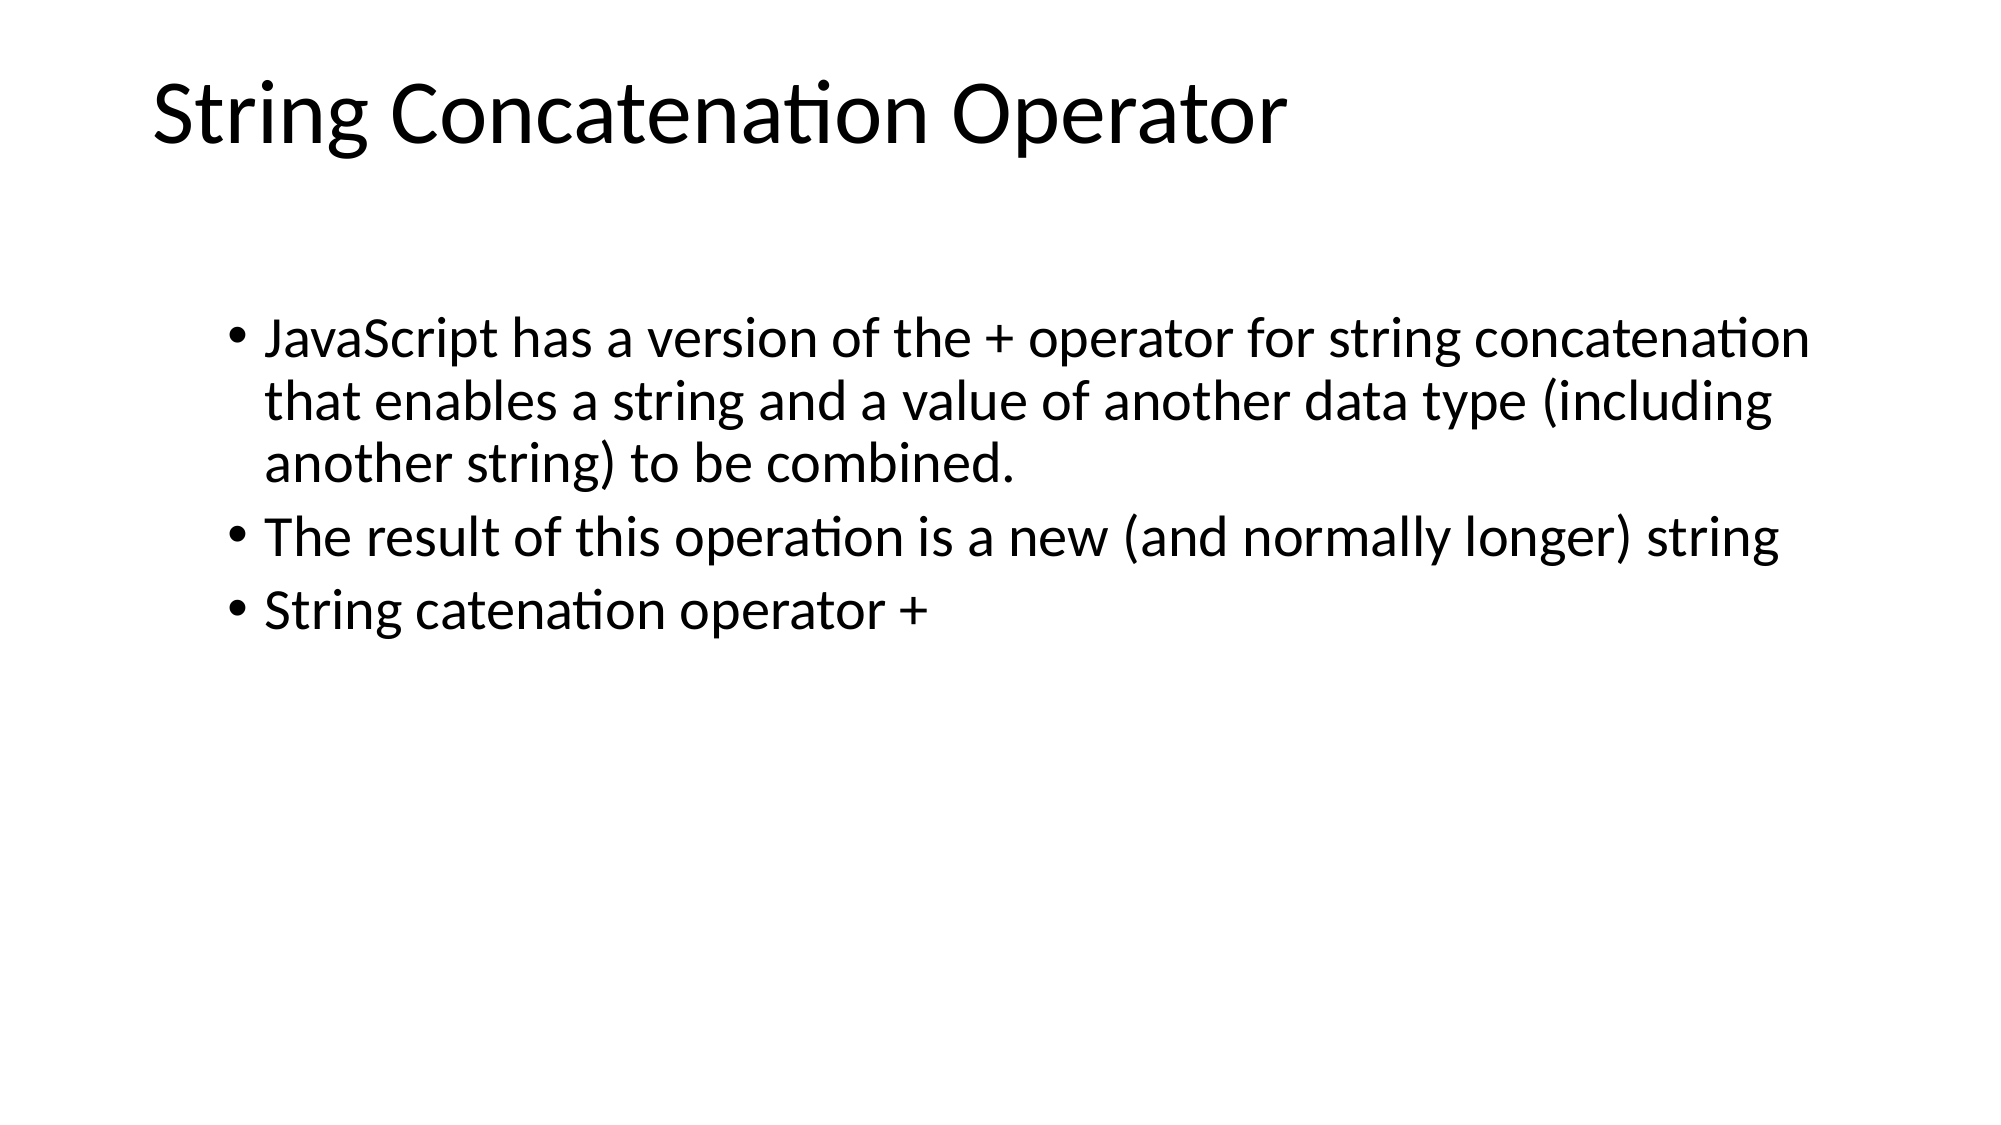

# String Concatenation Operator
JavaScript has a version of the + operator for string concatenation that enables a string and a value of another data type (including another string) to be combined.
The result of this operation is a new (and normally longer) string
String catenation operator +